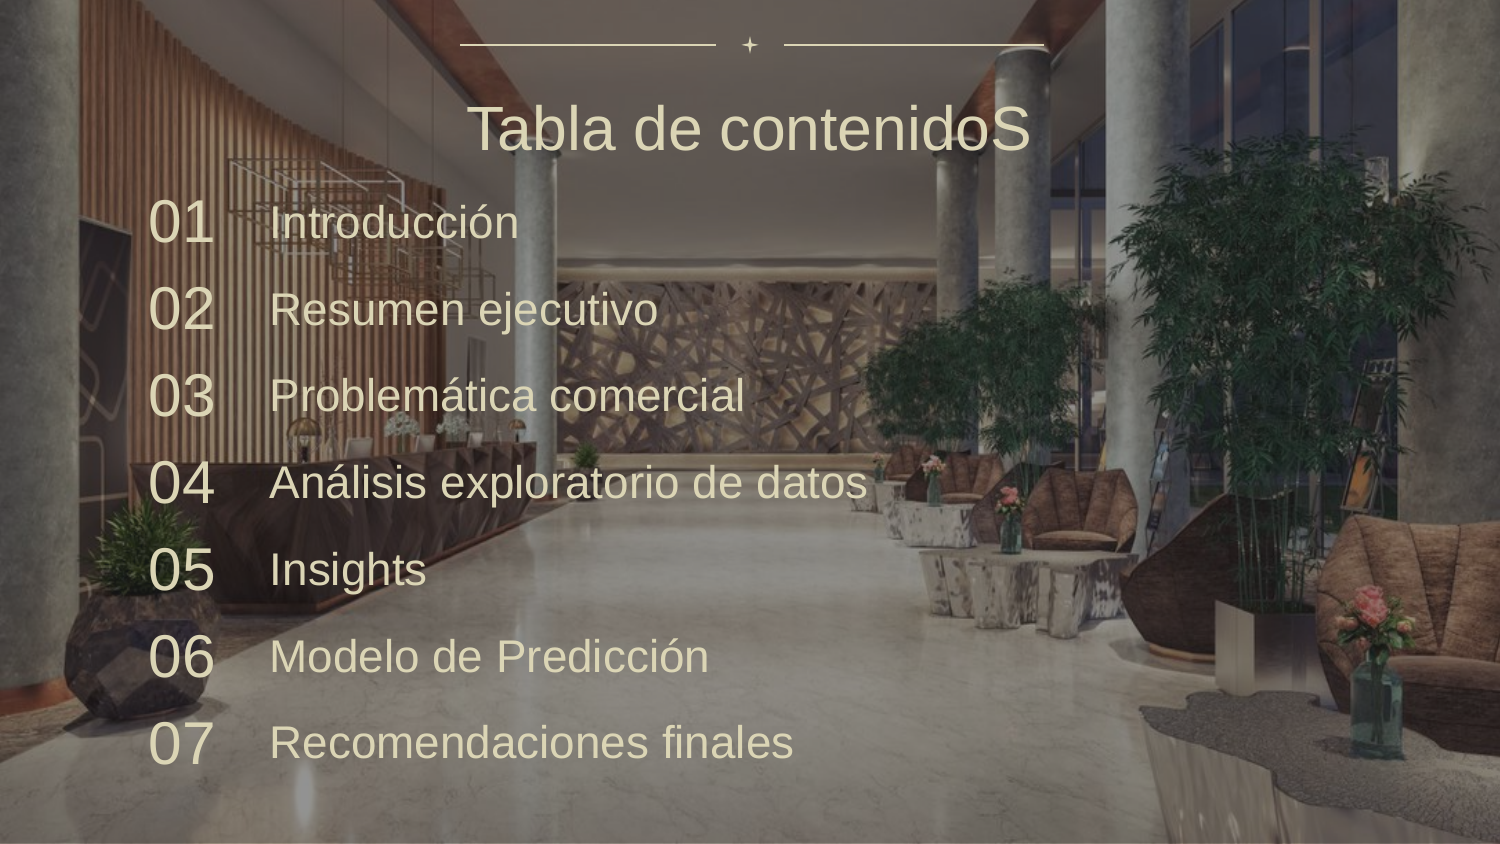

Tabla de contenidoS
01
# Introducción
02
Resumen ejecutivo
03
Problemática comercial
04
Análisis exploratorio de datos
05
Insights
06
Modelo de Predicción
07
Recomendaciones finales